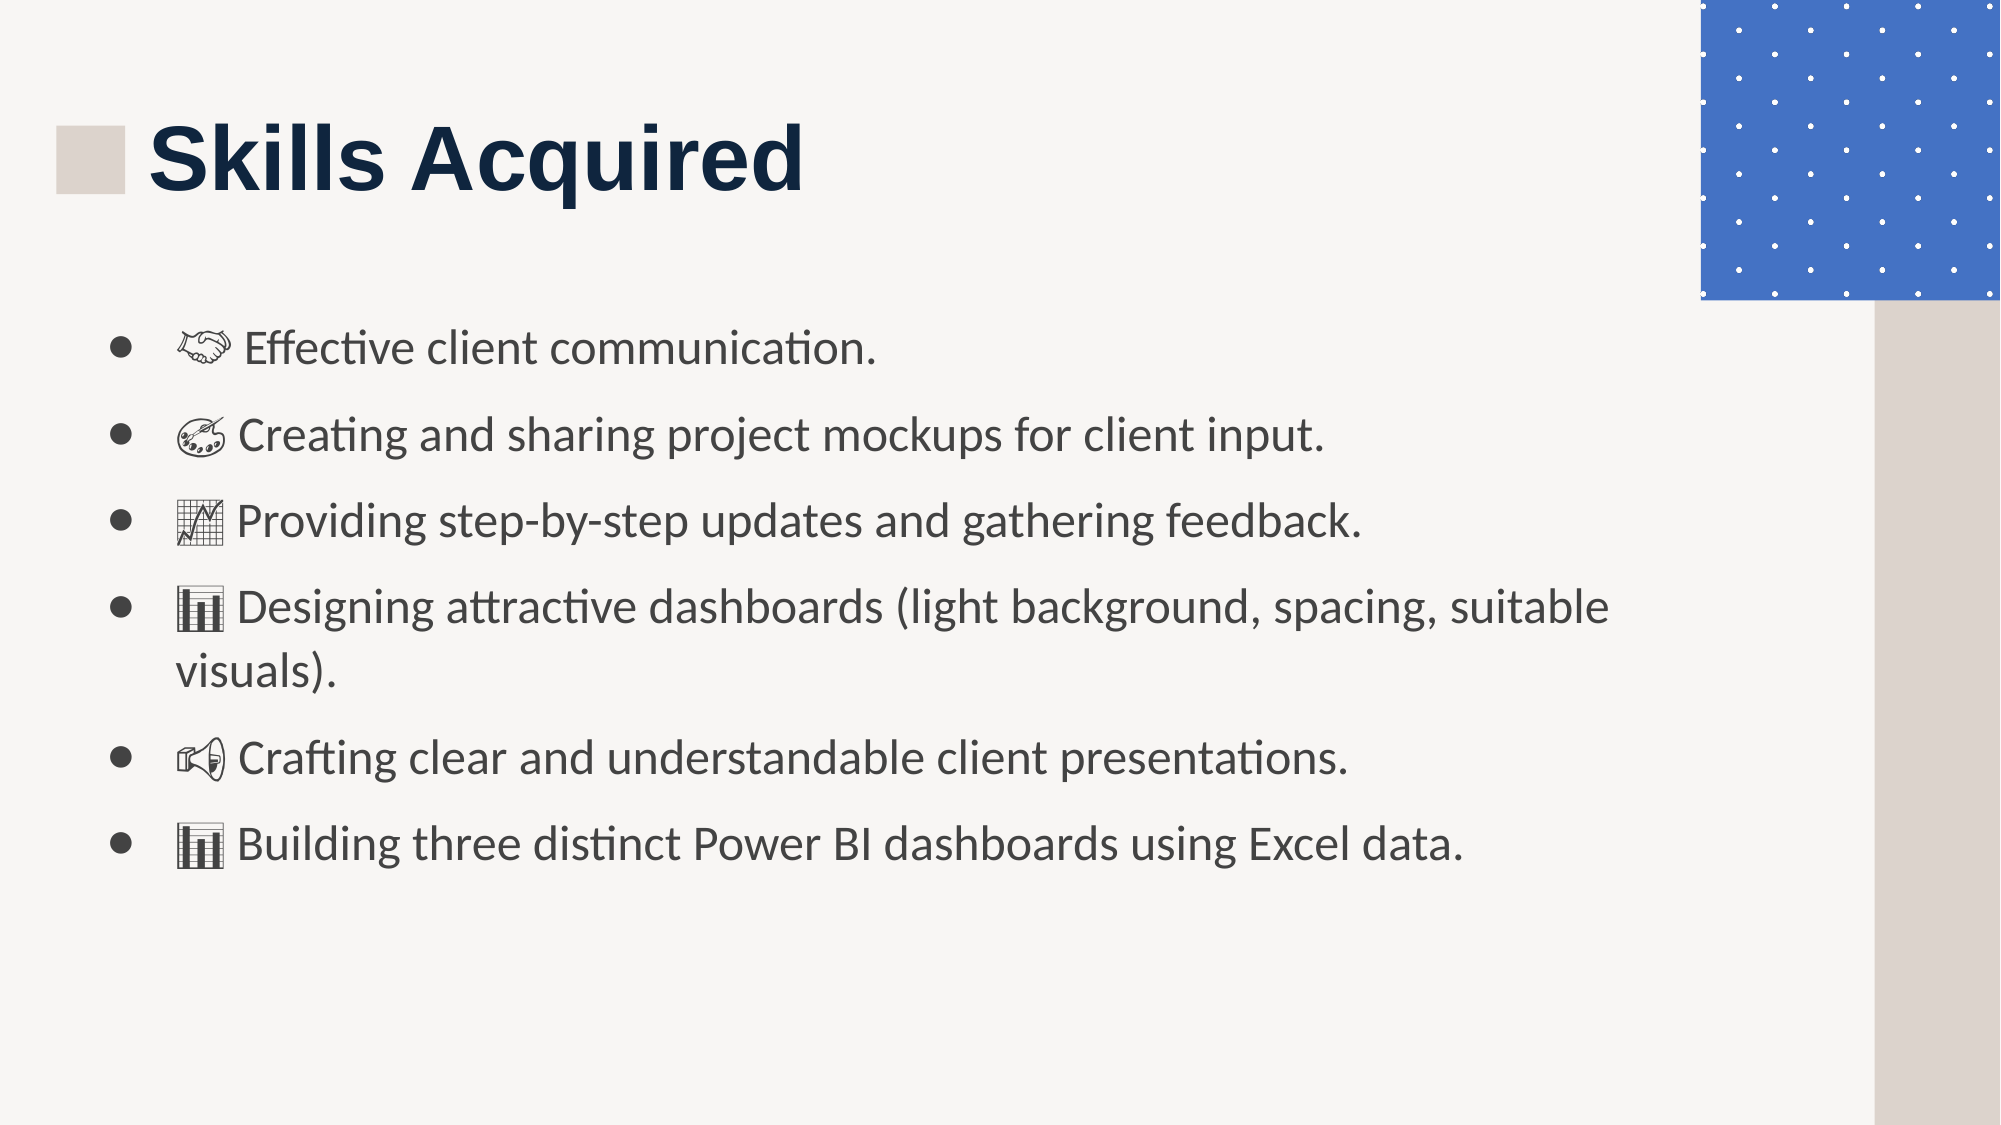

# Skills Acquired

🤝 Effective client communication.
🎨 Creating and sharing project mockups for client input.
📈 Providing step-by-step updates and gathering feedback.
📊 Designing attractive dashboards (light background, spacing, suitable visuals).
📢 Crafting clear and understandable client presentations.
📊 Building three distinct Power BI dashboards using Excel data.